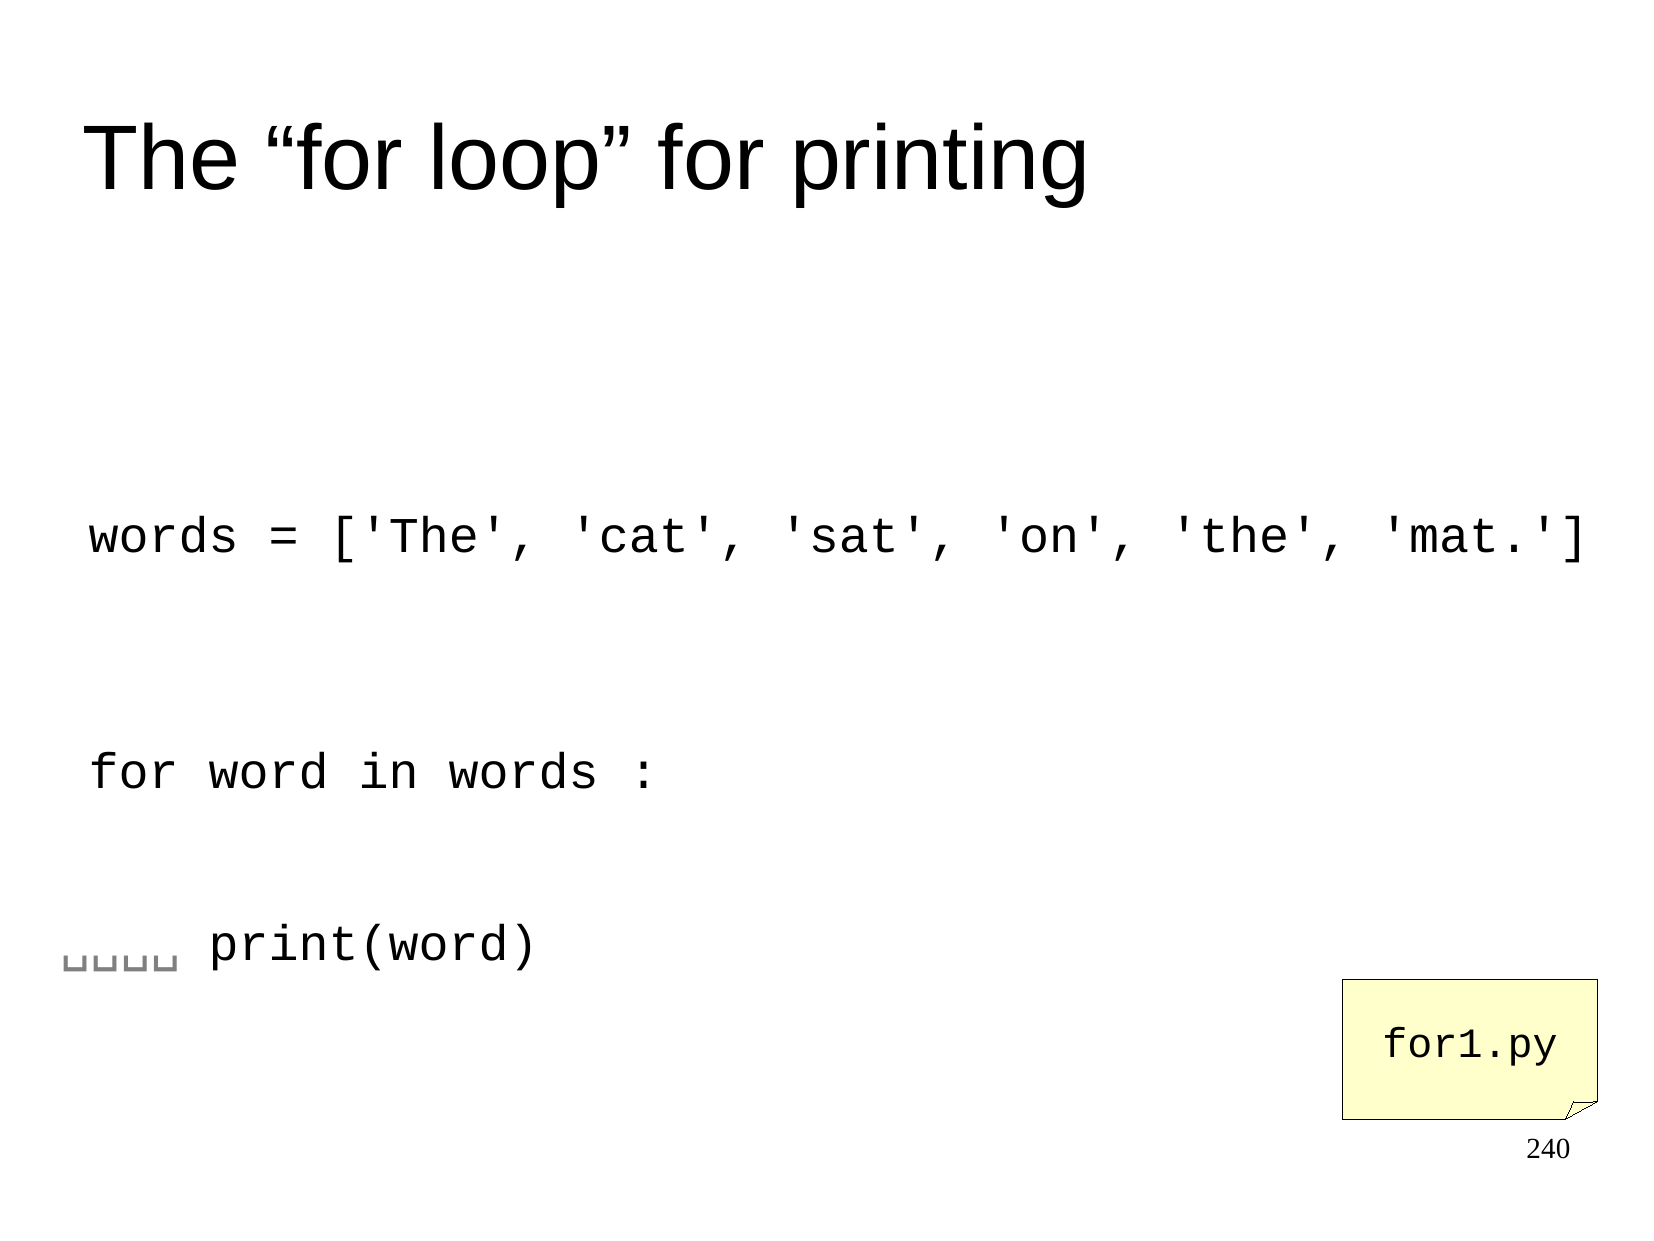

The “for loop” for printing
words
=
['The', 'cat', 'sat', 'on', 'the', 'mat.']
for
word
in
words
:
␣␣␣␣
print(
word
)
for1.py
240